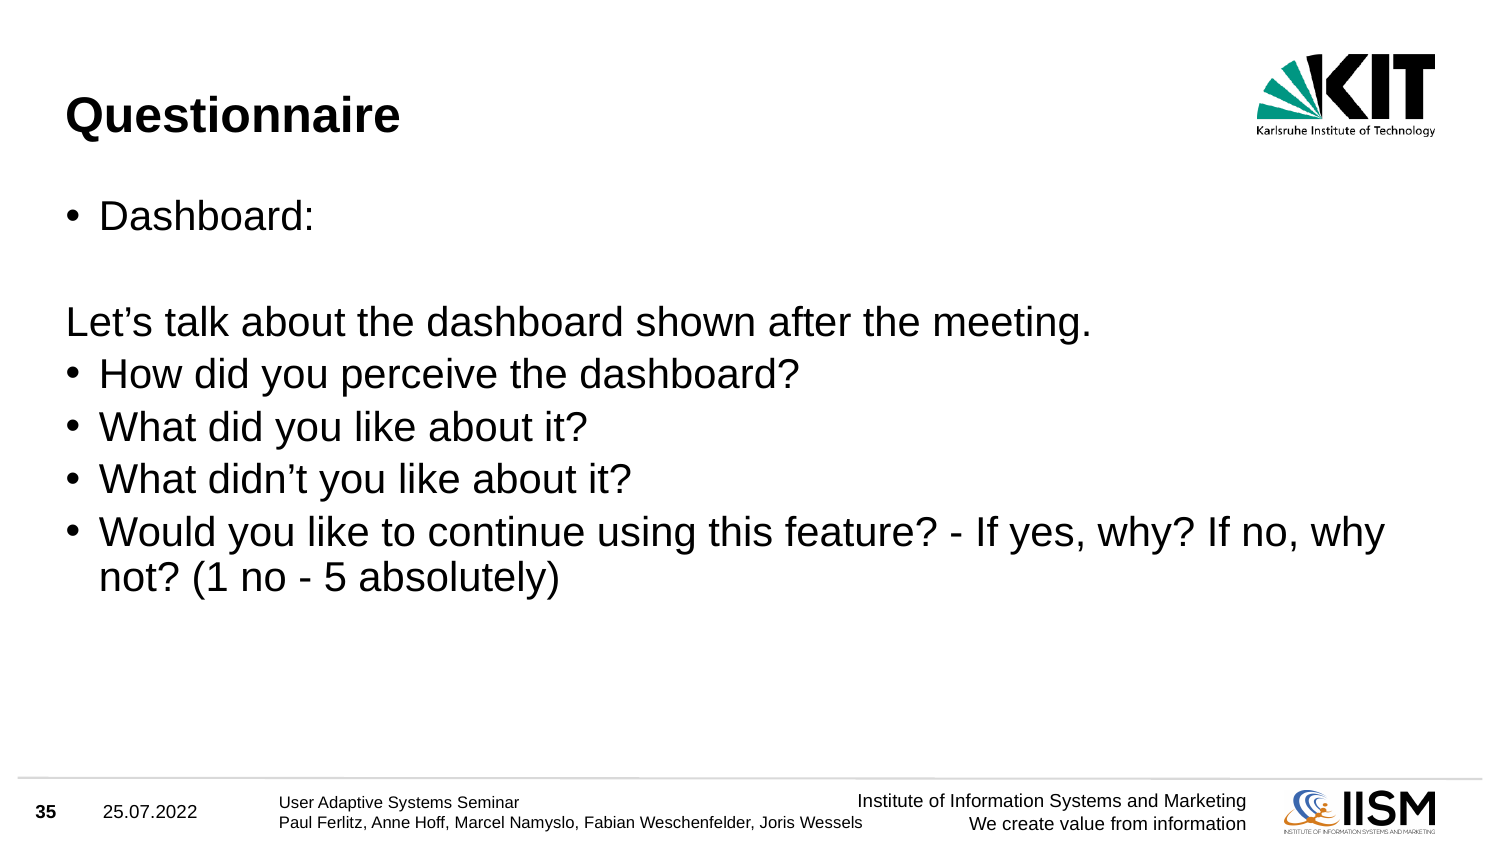

# Questionnaire
Dashboard:

Let’s talk about the dashboard shown after the meeting.
How did you perceive the dashboard?
What did you like about it?
What didn’t you like about it?
Would you like to continue using this feature? - If yes, why? If no, why not? (1 no - 5 absolutely)
35
25.07.2022